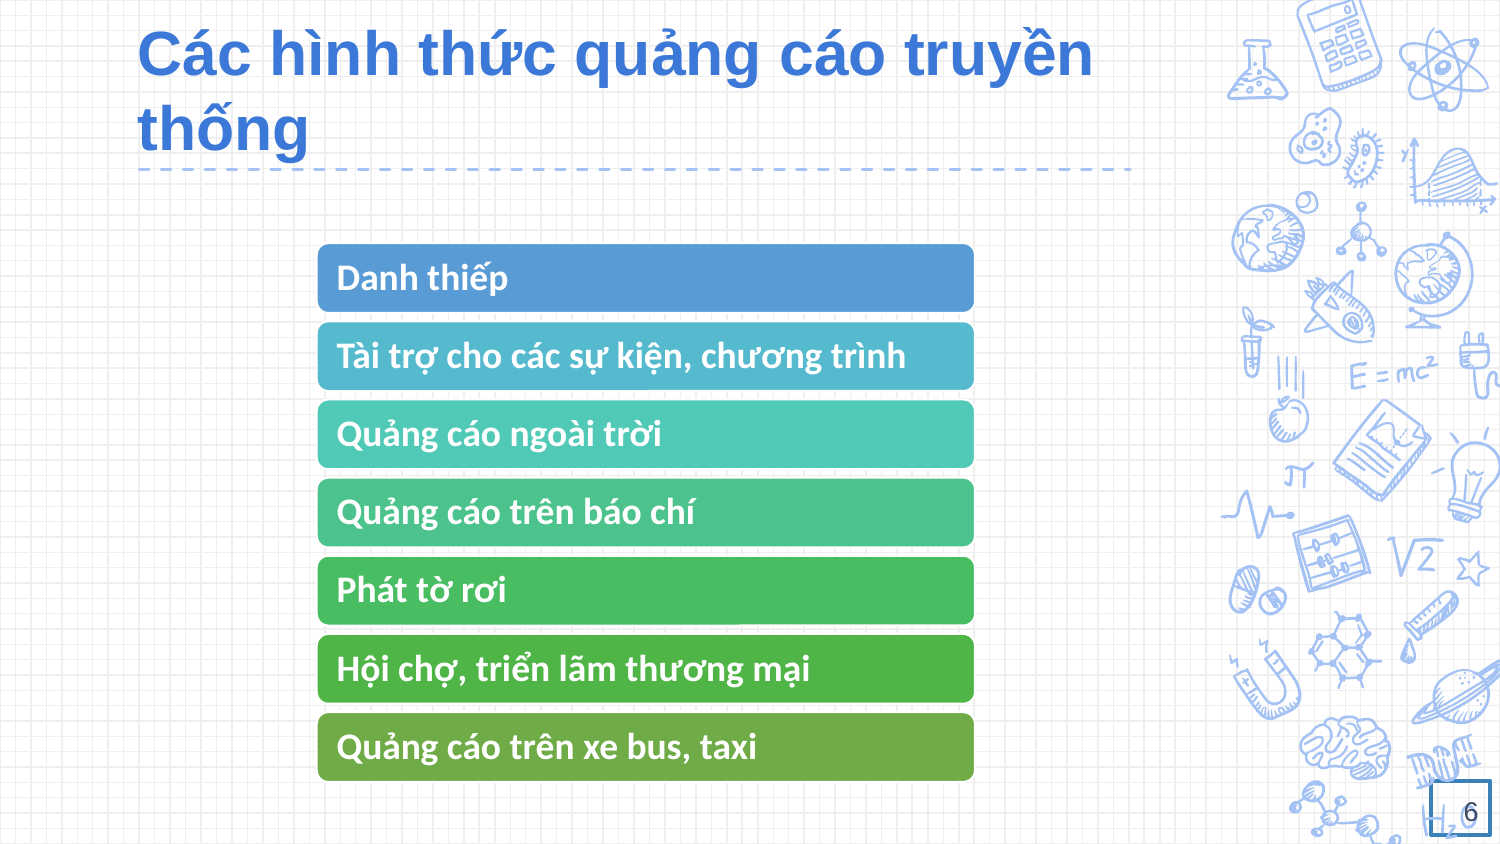

# Các hình thức quảng cáo truyền thống

Danh thiếp

Tài trợ cho các sự kiện, chương trình

Quảng cáo ngoài trời

Quảng cáo trên báo chí

Phát tờ rơi

Hội chợ, triển lãm thương mại

Quảng cáo trên xe bus, taxi
6